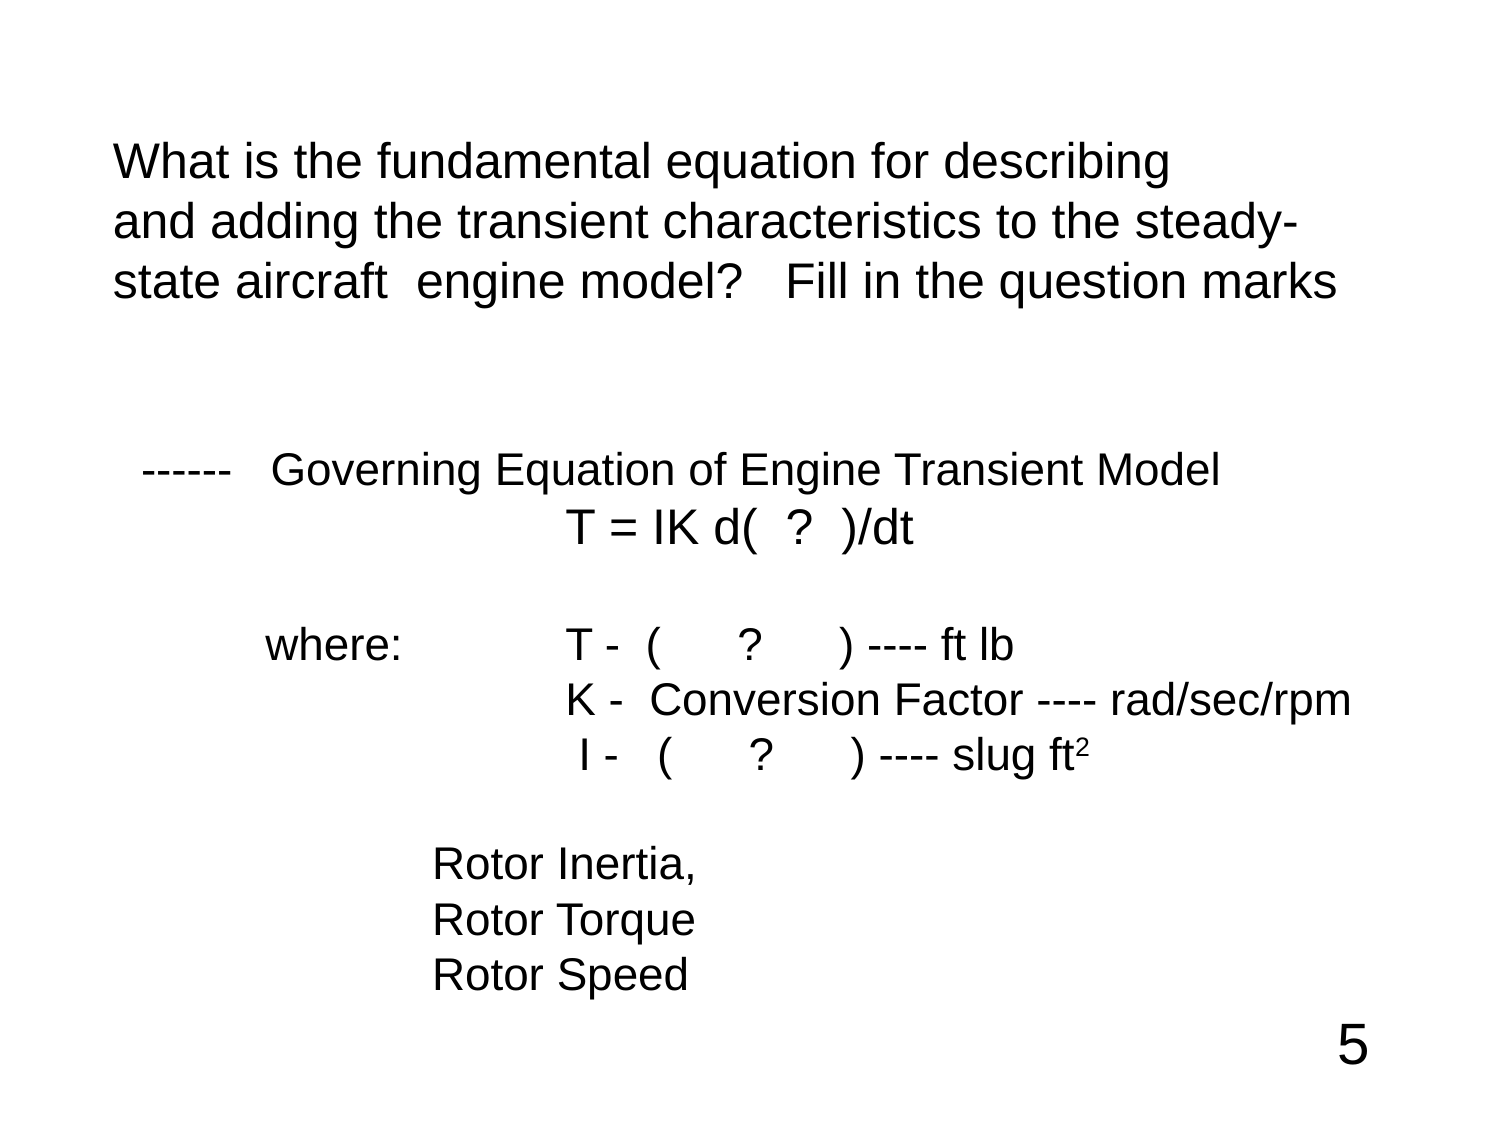

What is the fundamental equation for describing
and adding the transient characteristics to the steady-   state aircraft  engine model?   Fill in the question marks
  ------   Governing Equation of Engine Transient Model
			T = IK d(  ?  )/dt

	where: 	T -  (      ?      ) ---- ft lb
			K -  Conversion Factor ---- rad/sec/rpm
			 I -   (      ?      ) ---- slug ft2
	Rotor Inertia,
	Rotor Torque
	Rotor Speed

5